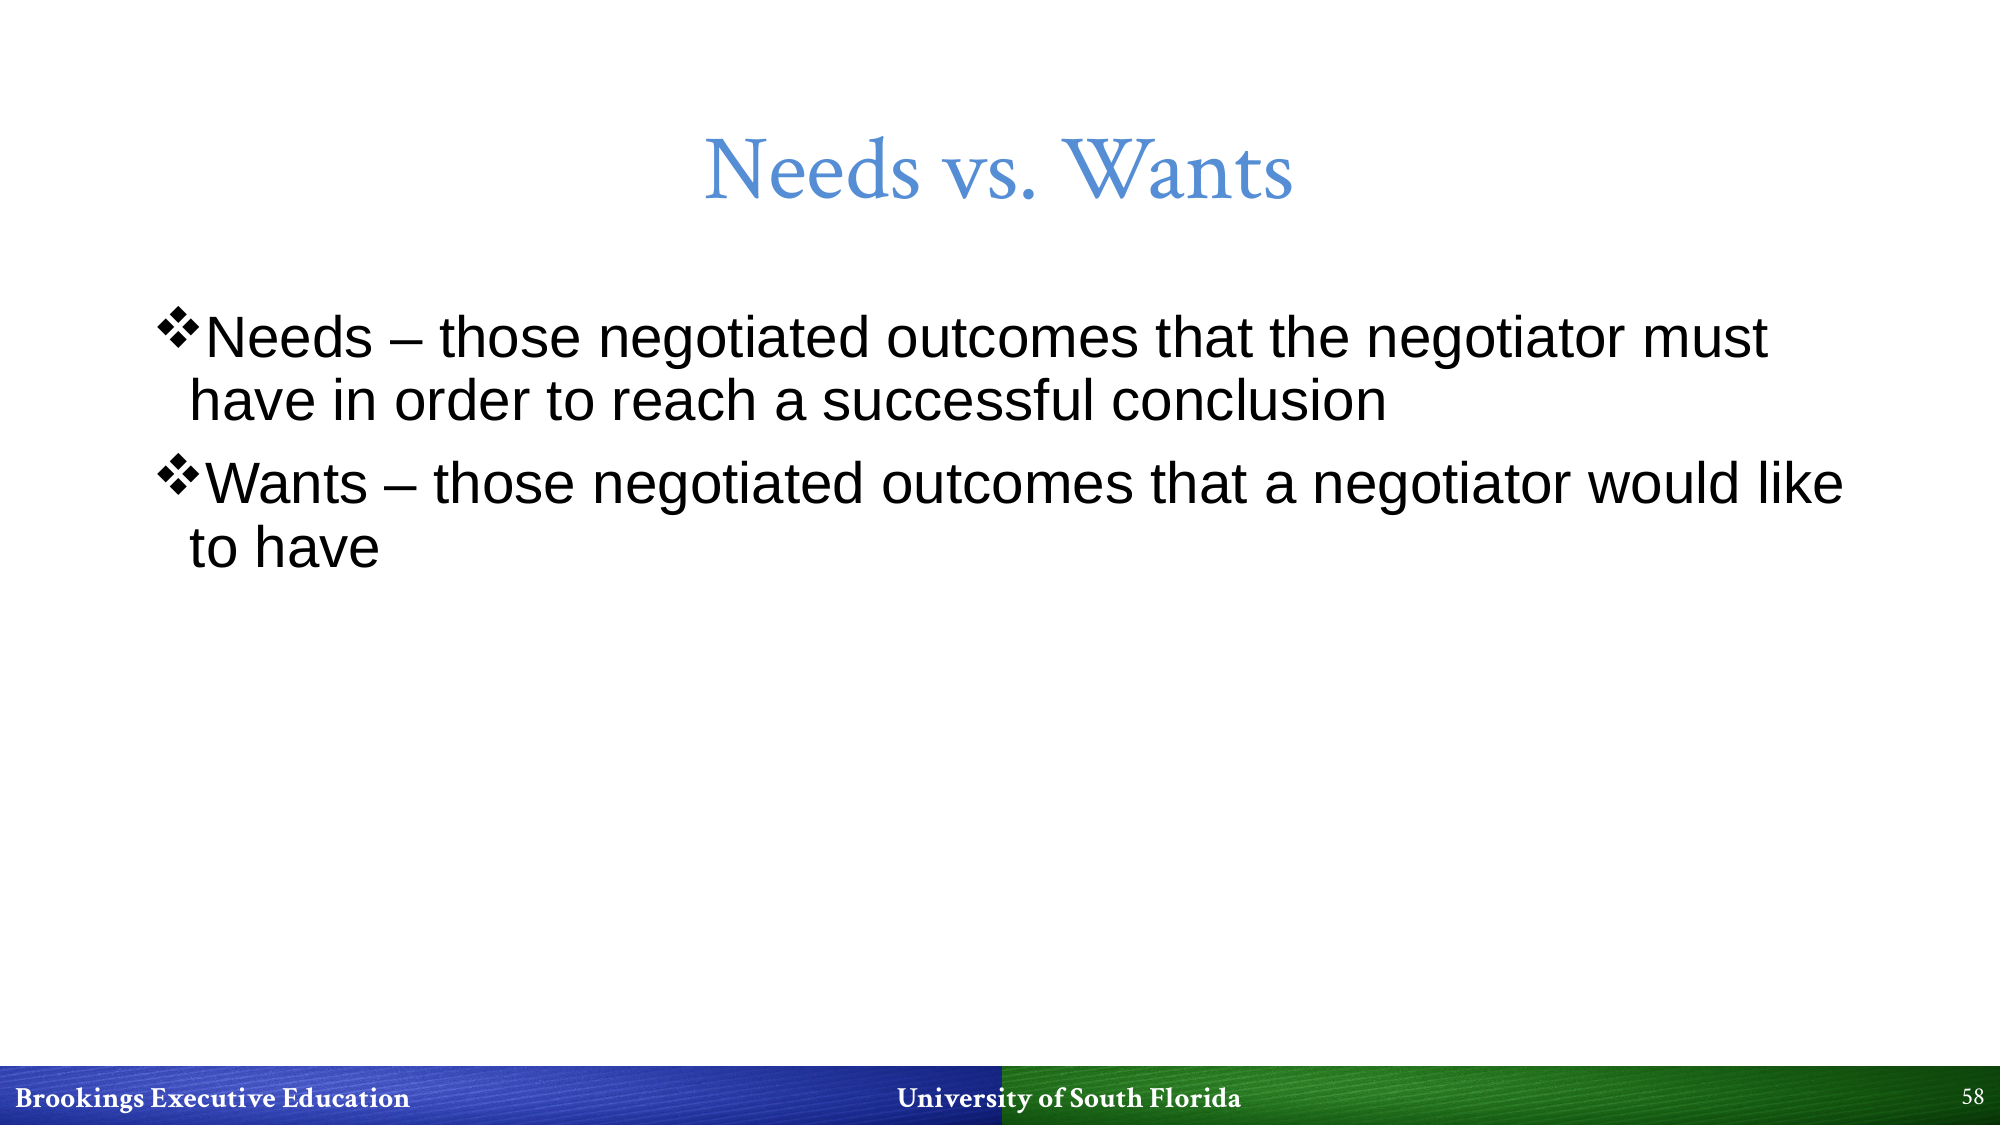

# Needs vs. Wants
Needs – those negotiated outcomes that the negotiator must have in order to reach a successful conclusion
Wants – those negotiated outcomes that a negotiator would like to have
58
Brookings Executive Education                              		                University of South Florida